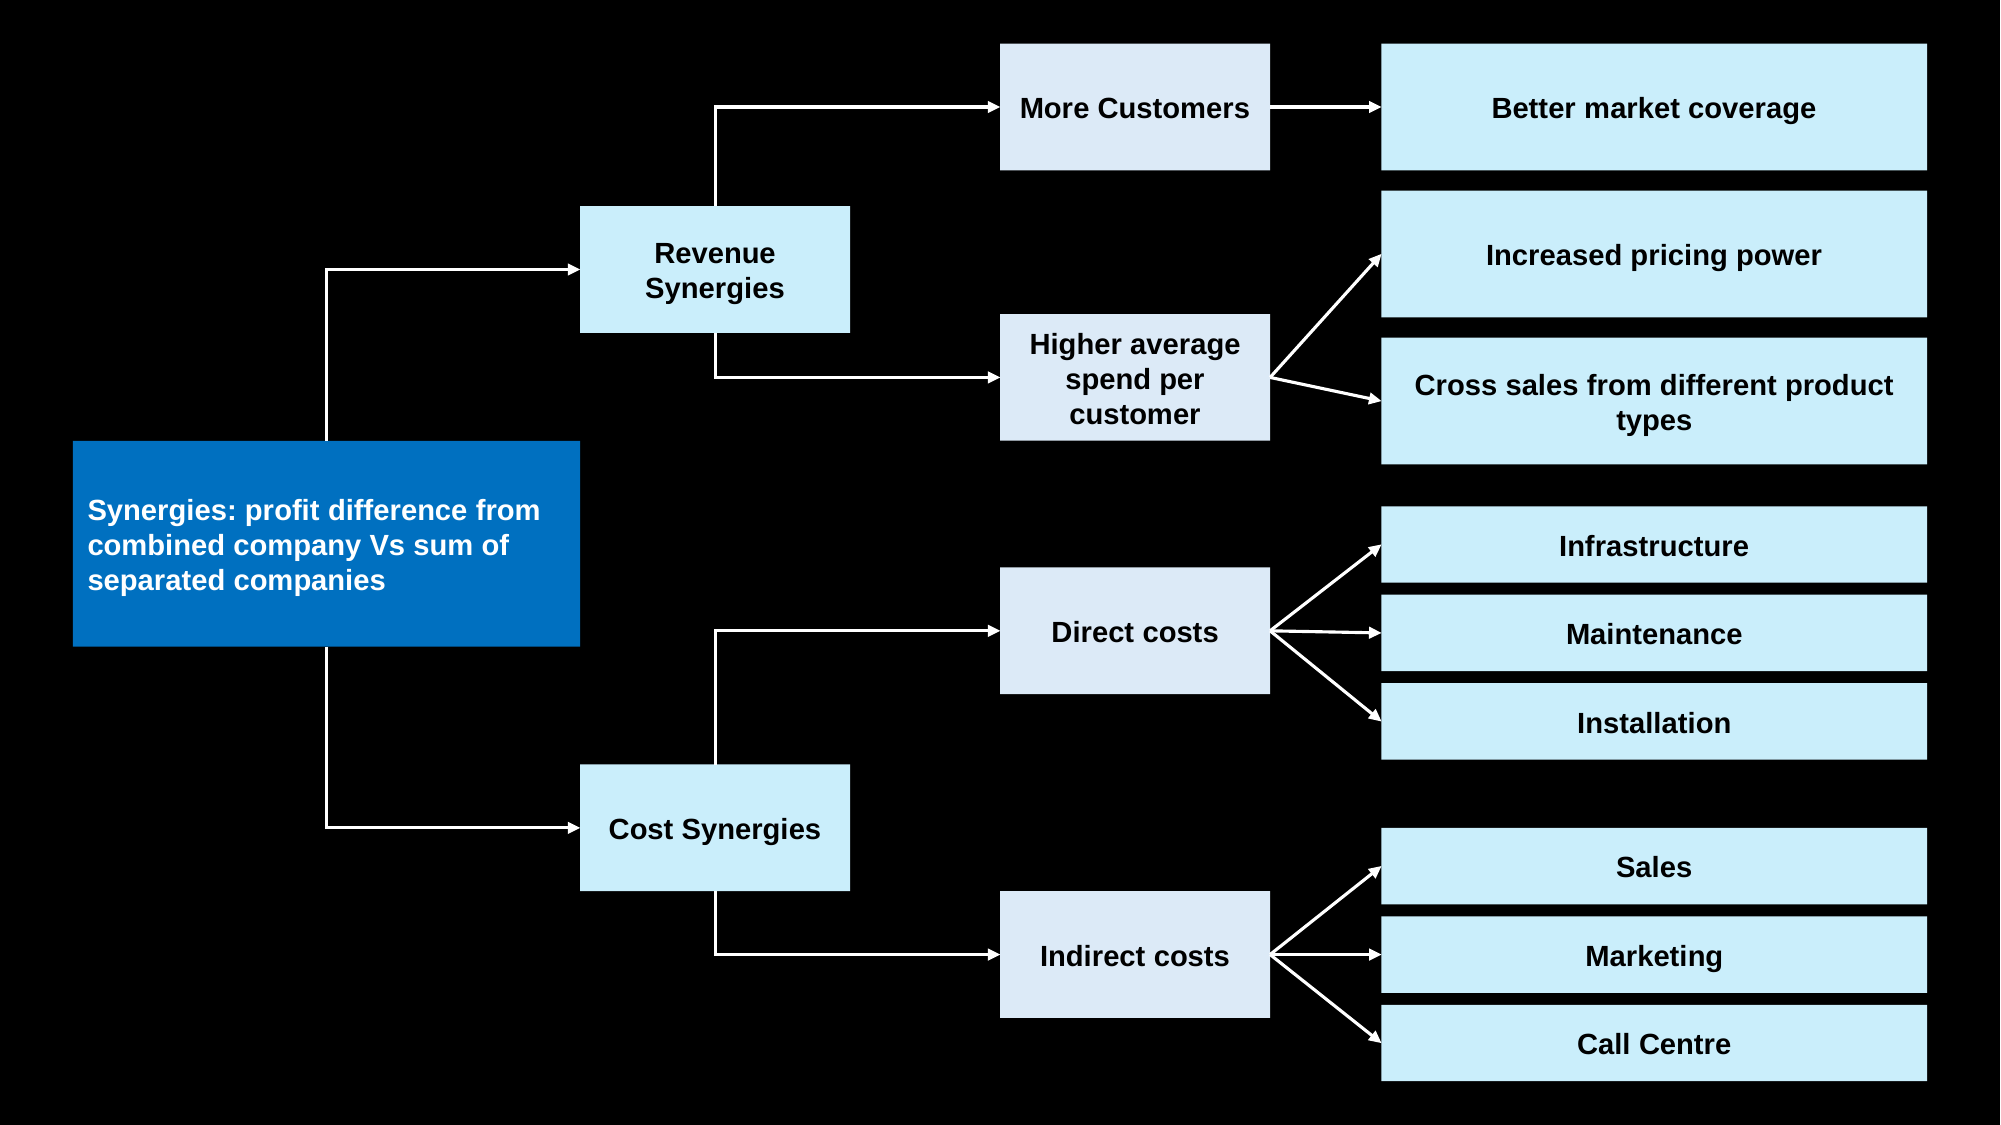

More Customers
Better market coverage
Increased pricing power
Revenue Synergies
Higher average spend per customer
Cross sales from different product types
Synergies: profit difference from combined company Vs sum of separated companies
Infrastructure
Direct costs
Maintenance
Installation
Cost Synergies
Sales
Indirect costs
Marketing
Call Centre